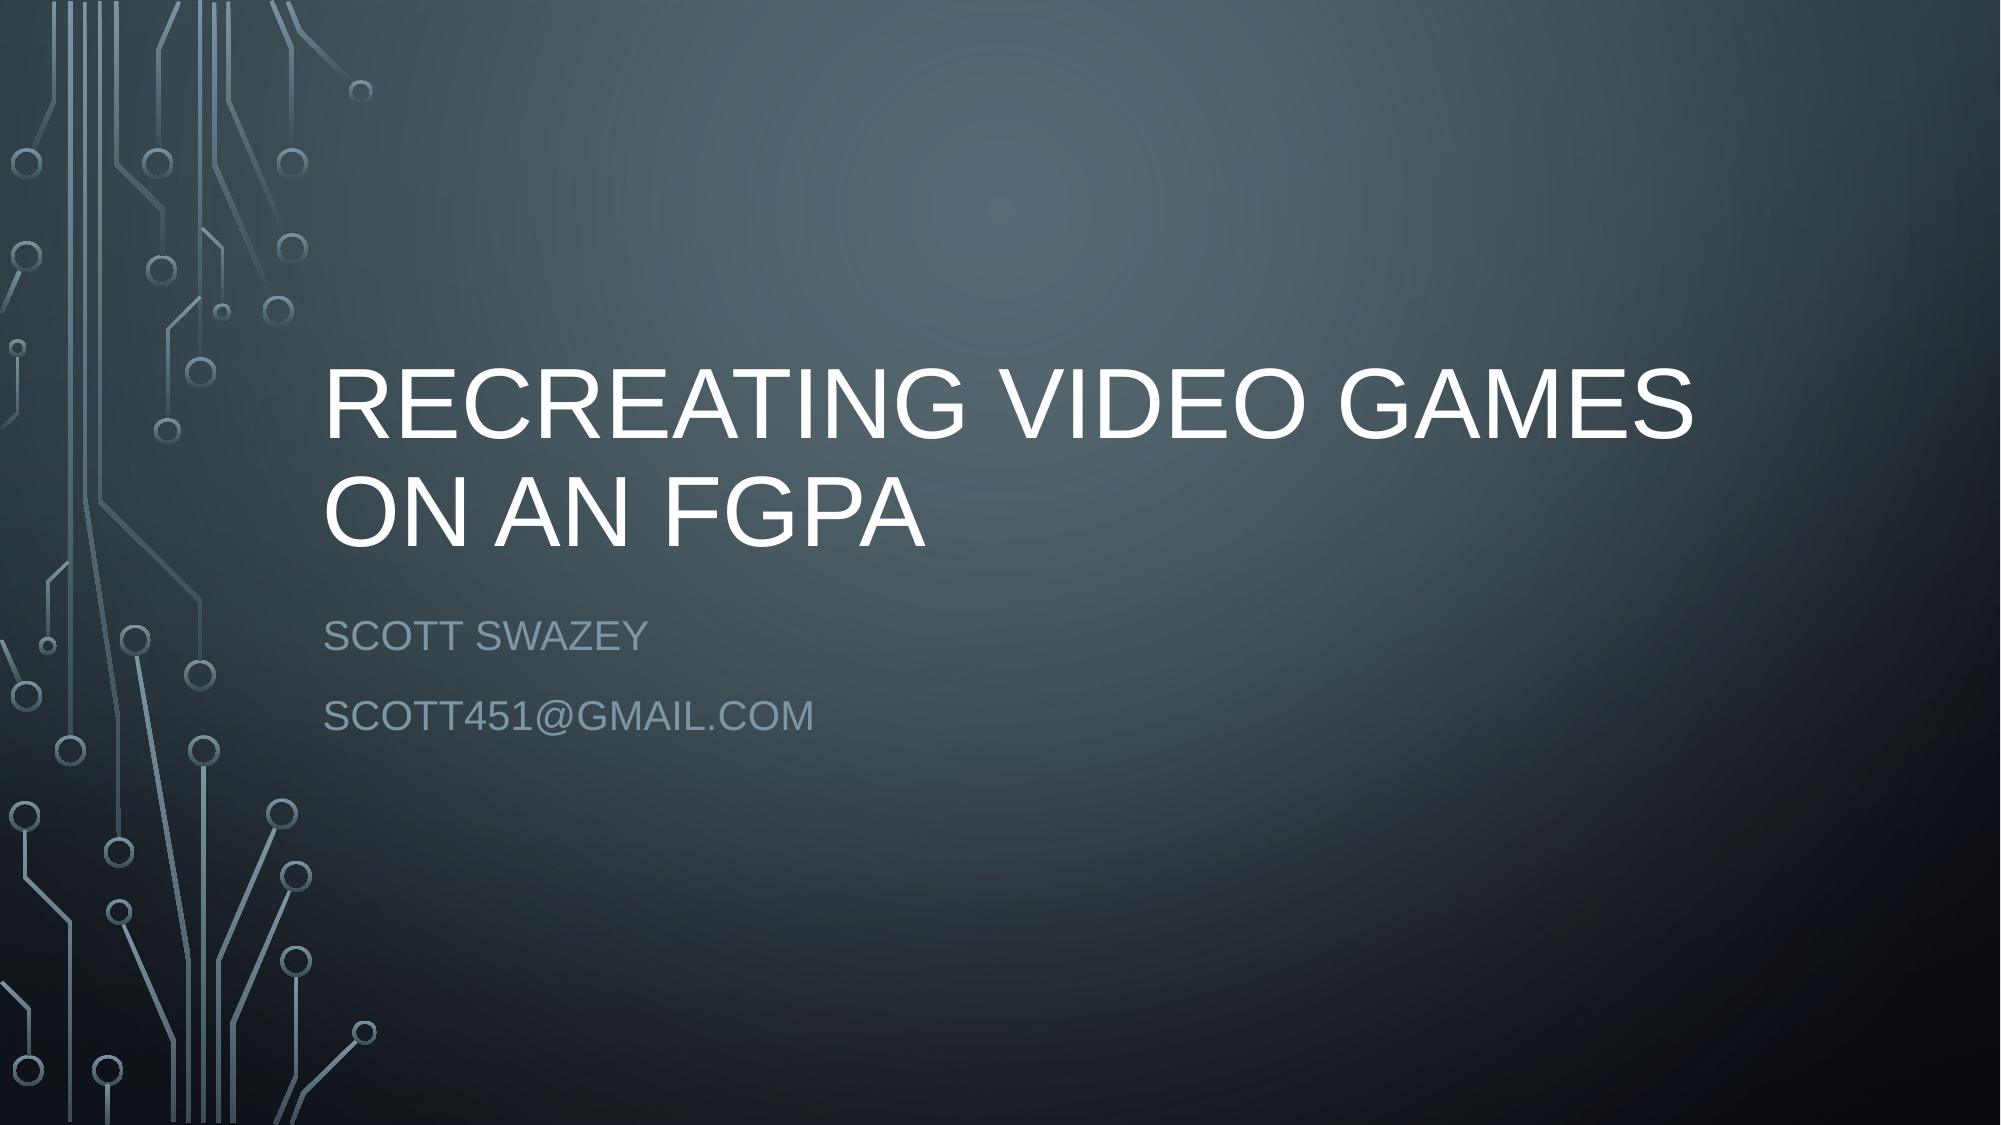

# Recreating Video Games on an FGPA
Scott swazey
Scott451@gmail.com